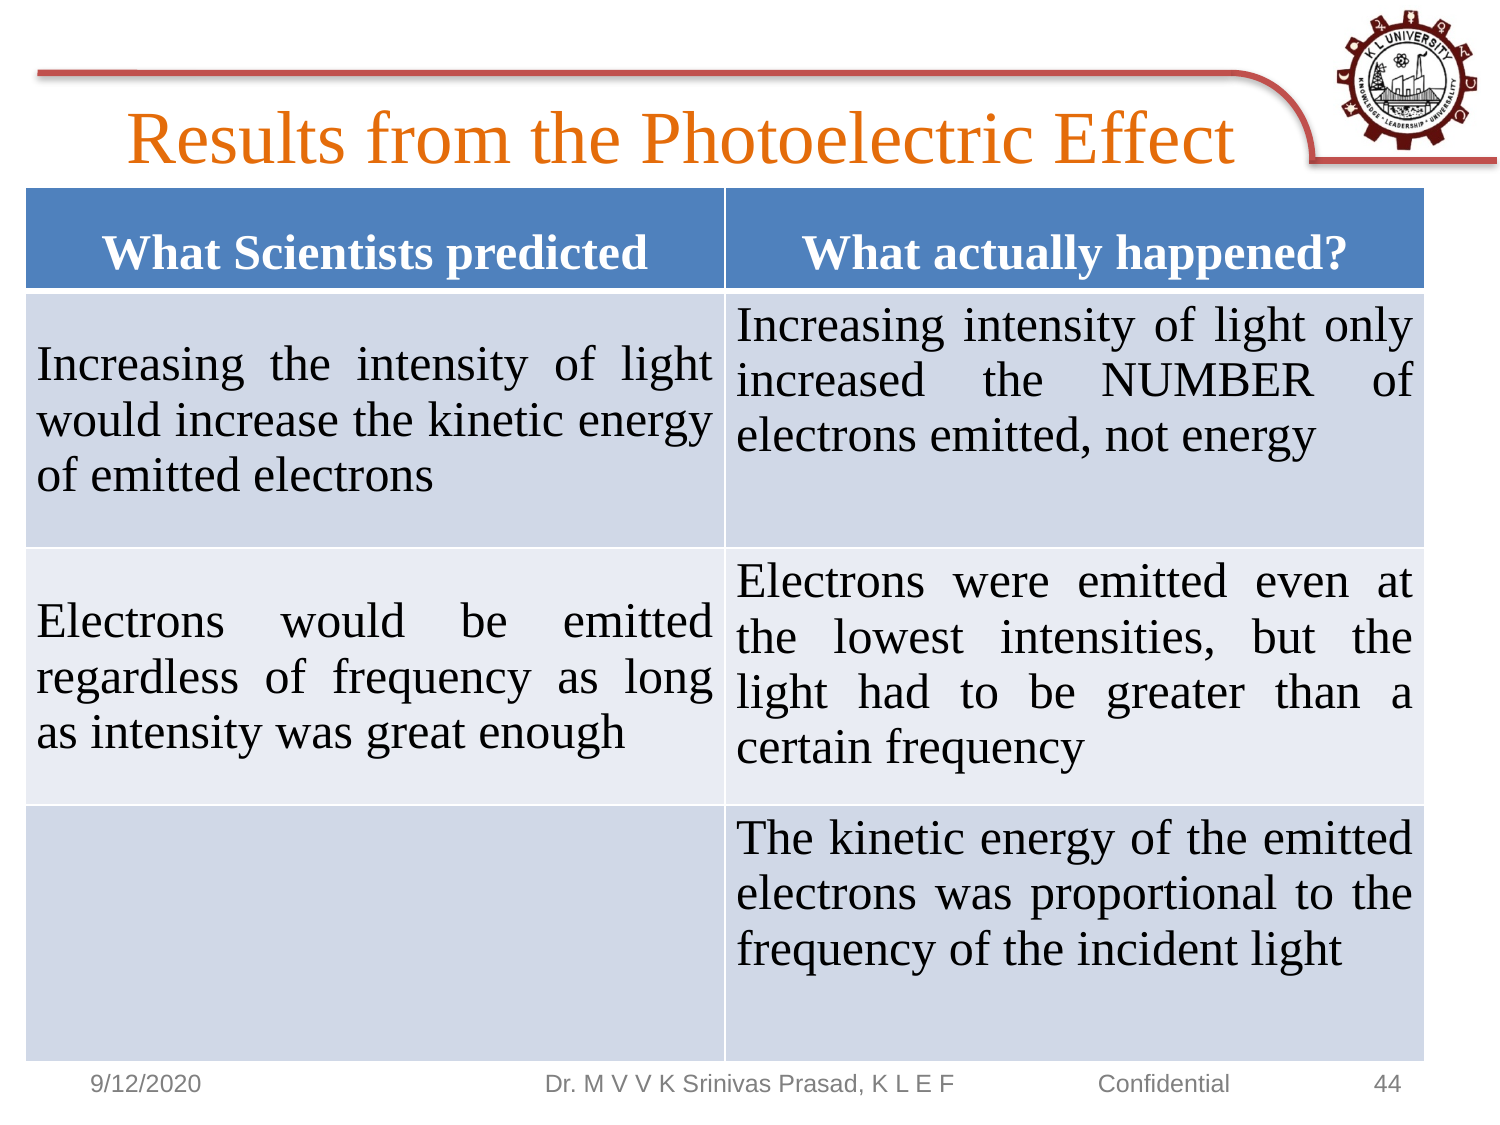

# Results from the Photoelectric Effect
| What Scientists predicted | What actually happened? |
| --- | --- |
| Increasing the intensity of light would increase the kinetic energy of emitted electrons | Increasing intensity of light only increased the NUMBER of electrons emitted, not energy |
| Electrons would be emitted regardless of frequency as long as intensity was great enough | Electrons were emitted even at the lowest intensities, but the light had to be greater than a certain frequency |
|  | The kinetic energy of the emitted electrons was proportional to the frequency of the incident light |
9/12/2020
Dr. M V V K Srinivas Prasad, K L E F
Confidential	                  44